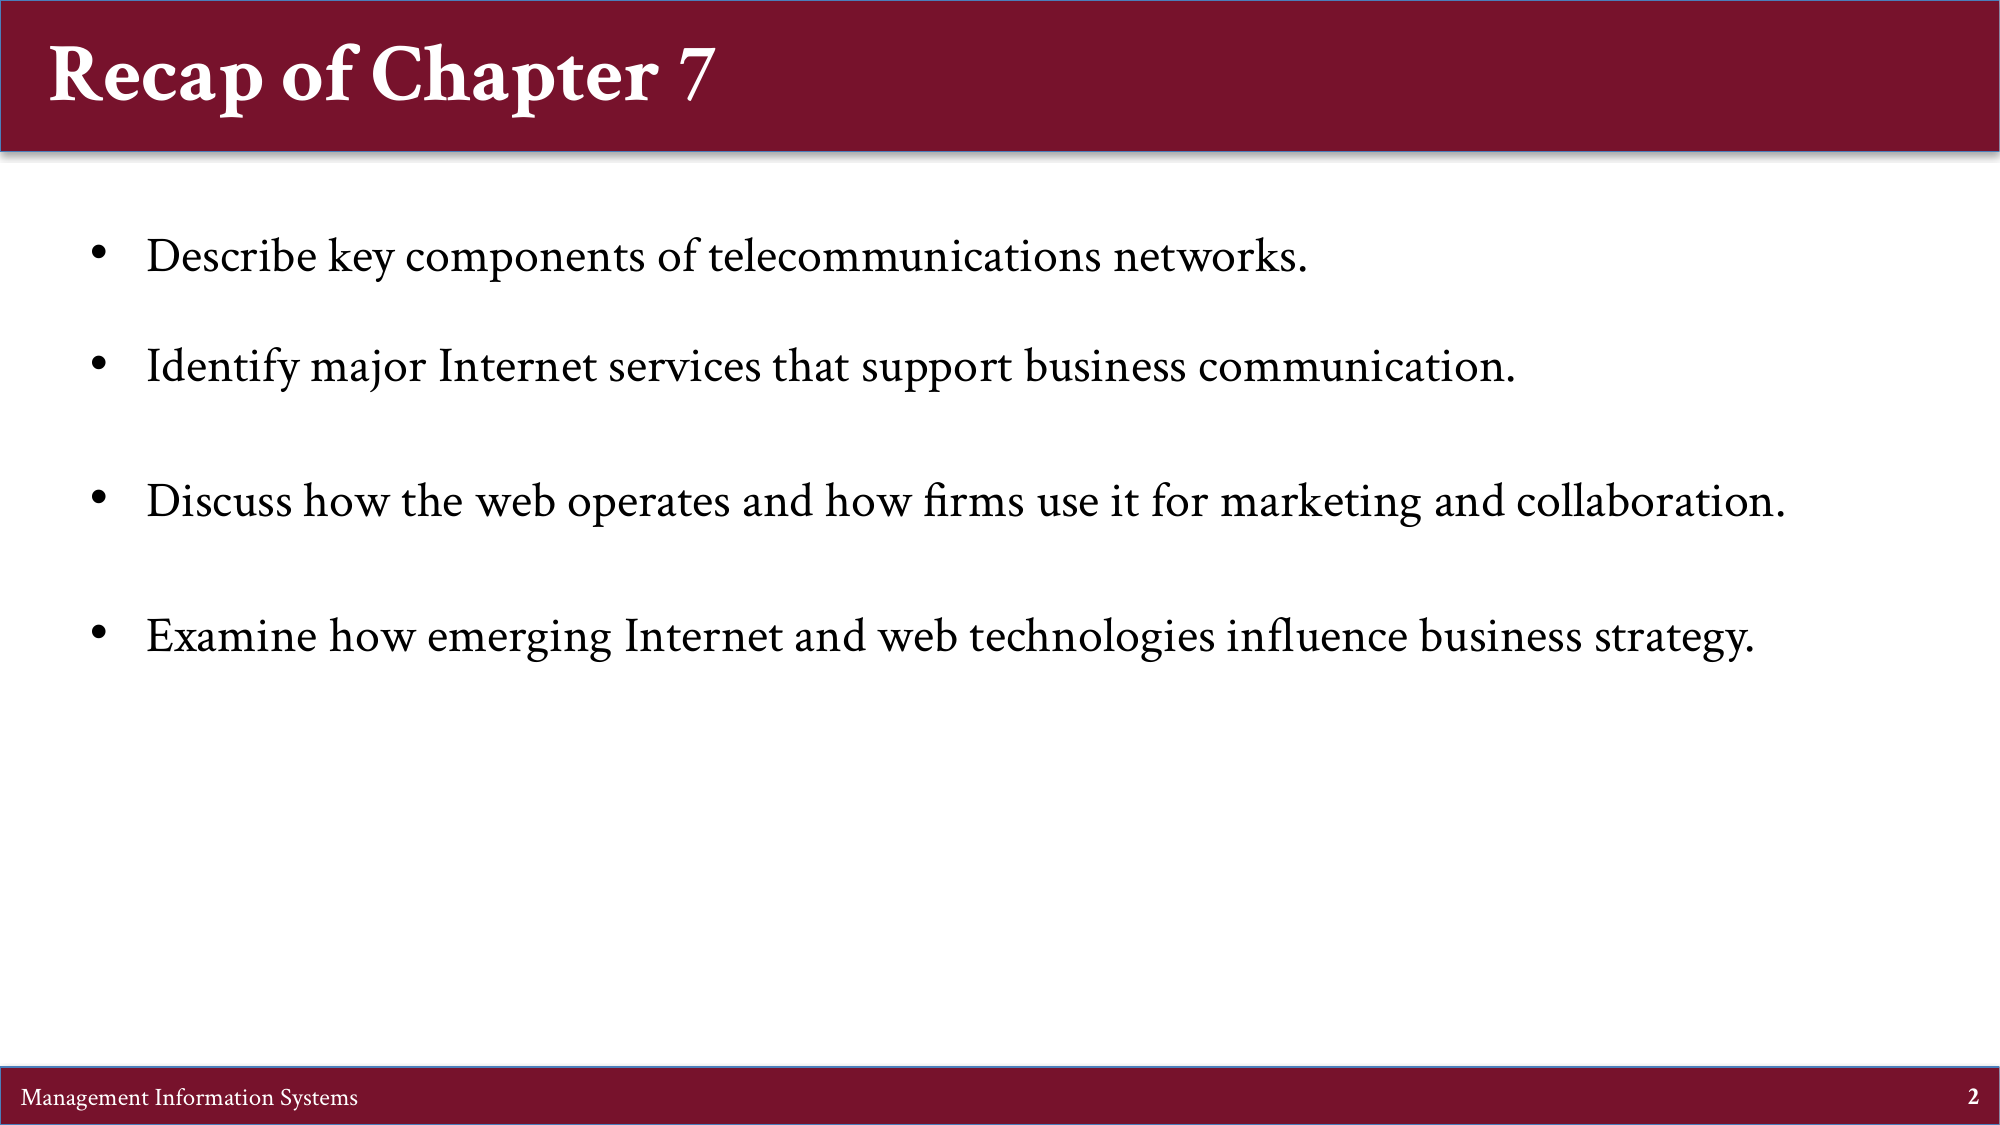

Recap of Chapter 7
Describe key components of telecommunications networks.

Identify major Internet services that support business communication.

Discuss how the web operates and how firms use it for marketing and collaboration.

Examine how emerging Internet and web technologies influence business strategy.

 Management Information Systems
2